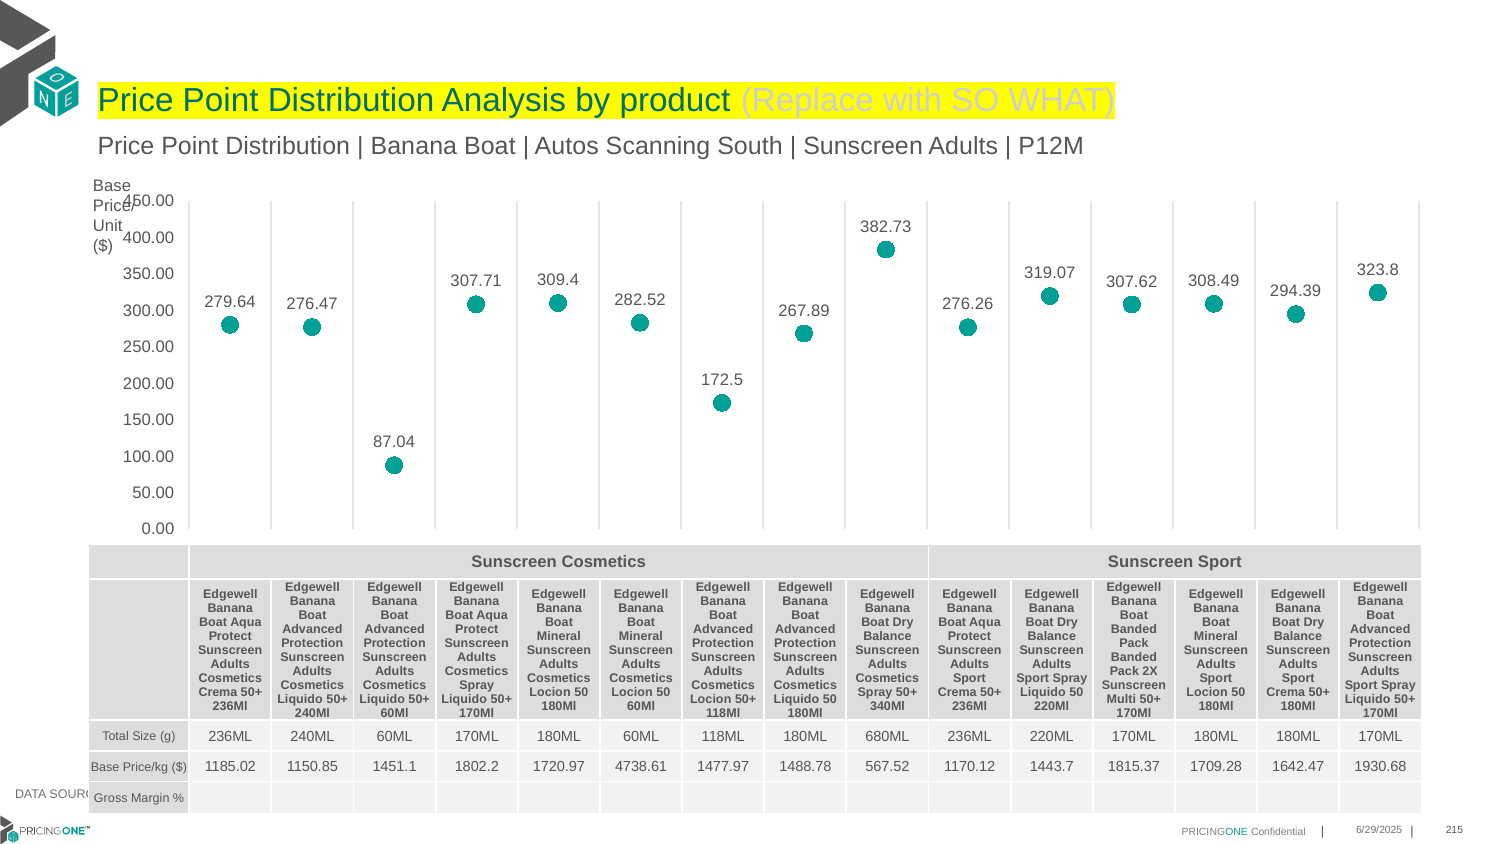

# Price Point Distribution Analysis by product (Replace with SO WHAT)
Price Point Distribution | Banana Boat | Autos Scanning South | Sunscreen Adults | P12M
Base Price/Unit ($)

### Chart

| Category | Base Price/Unit |
|---|---|
| Edgewell Banana Boat Aqua Protect Sunscreen Adults Cosmetics Crema 50+ 236Ml | 279.64 |
| Edgewell Banana Boat Advanced Protection Sunscreen Adults Cosmetics Liquido 50+ 240Ml | 276.47 |
| Edgewell Banana Boat Advanced Protection Sunscreen Adults Cosmetics Liquido 50+ 60Ml | 87.04 |
| Edgewell Banana Boat Aqua Protect Sunscreen Adults Cosmetics Spray Liquido 50+ 170Ml | 307.71 |
| Edgewell Banana Boat Mineral Sunscreen Adults Cosmetics Locion 50 180Ml | 309.4 |
| Edgewell Banana Boat Mineral Sunscreen Adults Cosmetics Locion 50 60Ml | 282.52 |
| Edgewell Banana Boat Advanced Protection Sunscreen Adults Cosmetics Locion 50+ 118Ml | 172.5 |
| Edgewell Banana Boat Advanced Protection Sunscreen Adults Cosmetics Liquido 50 180Ml | 267.89 |
| Edgewell Banana Boat Dry Balance Sunscreen Adults Cosmetics Spray 50+ 340Ml | 382.73 |
| Edgewell Banana Boat Aqua Protect Sunscreen Adults Sport Crema 50+ 236Ml | 276.26 |
| Edgewell Banana Boat Dry Balance Sunscreen Adults Sport Spray Liquido 50 220Ml | 319.07 |
| Edgewell Banana Boat Banded Pack Banded Pack 2X Sunscreen Multi 50+ 170Ml | 307.62 |
| Edgewell Banana Boat Mineral Sunscreen Adults Sport Locion 50 180Ml | 308.49 |
| Edgewell Banana Boat Dry Balance Sunscreen Adults Sport Crema 50+ 180Ml | 294.39 |
| Edgewell Banana Boat Advanced Protection Sunscreen Adults Sport Spray Liquido 50+ 170Ml | 323.8 |
|  | Sunscreen Cosmetics | Sunscreen Cosmetics | Sunscreen Cosmetics | Sunscreen Cosmetics | Sunscreen Cosmetics | Sunscreen Cosmetics | Sunscreen Cosmetics | Sunscreen Cosmetics | Sunscreen Cosmetics | Sunscreen Sport | Sunscreen Sport | Sunscreen Sport | Sunscreen Sport | Sunscreen Sport | Sunscreen Sport |
| --- | --- | --- | --- | --- | --- | --- | --- | --- | --- | --- | --- | --- | --- | --- | --- |
|  | Edgewell Banana Boat Aqua Protect Sunscreen Adults Cosmetics Crema 50+ 236Ml | Edgewell Banana Boat Advanced Protection Sunscreen Adults Cosmetics Liquido 50+ 240Ml | Edgewell Banana Boat Advanced Protection Sunscreen Adults Cosmetics Liquido 50+ 60Ml | Edgewell Banana Boat Aqua Protect Sunscreen Adults Cosmetics Spray Liquido 50+ 170Ml | Edgewell Banana Boat Mineral Sunscreen Adults Cosmetics Locion 50 180Ml | Edgewell Banana Boat Mineral Sunscreen Adults Cosmetics Locion 50 60Ml | Edgewell Banana Boat Advanced Protection Sunscreen Adults Cosmetics Locion 50+ 118Ml | Edgewell Banana Boat Advanced Protection Sunscreen Adults Cosmetics Liquido 50 180Ml | Edgewell Banana Boat Dry Balance Sunscreen Adults Cosmetics Spray 50+ 340Ml | Edgewell Banana Boat Aqua Protect Sunscreen Adults Sport Crema 50+ 236Ml | Edgewell Banana Boat Dry Balance Sunscreen Adults Sport Spray Liquido 50 220Ml | Edgewell Banana Boat Banded Pack Banded Pack 2X Sunscreen Multi 50+ 170Ml | Edgewell Banana Boat Mineral Sunscreen Adults Sport Locion 50 180Ml | Edgewell Banana Boat Dry Balance Sunscreen Adults Sport Crema 50+ 180Ml | Edgewell Banana Boat Advanced Protection Sunscreen Adults Sport Spray Liquido 50+ 170Ml |
| Total Size (g) | 236ML | 240ML | 60ML | 170ML | 180ML | 60ML | 118ML | 180ML | 680ML | 236ML | 220ML | 170ML | 180ML | 180ML | 170ML |
| Base Price/kg ($) | 1185.02 | 1150.85 | 1451.1 | 1802.2 | 1720.97 | 4738.61 | 1477.97 | 1488.78 | 567.52 | 1170.12 | 1443.7 | 1815.37 | 1709.28 | 1642.47 | 1930.68 |
| Gross Margin % |  |  |  |  |  |  |  |  |  |  |  |  |  |  |  |
DATA SOURCE: Trade Panel/Retailer Data | April  2025
6/29/2025
215